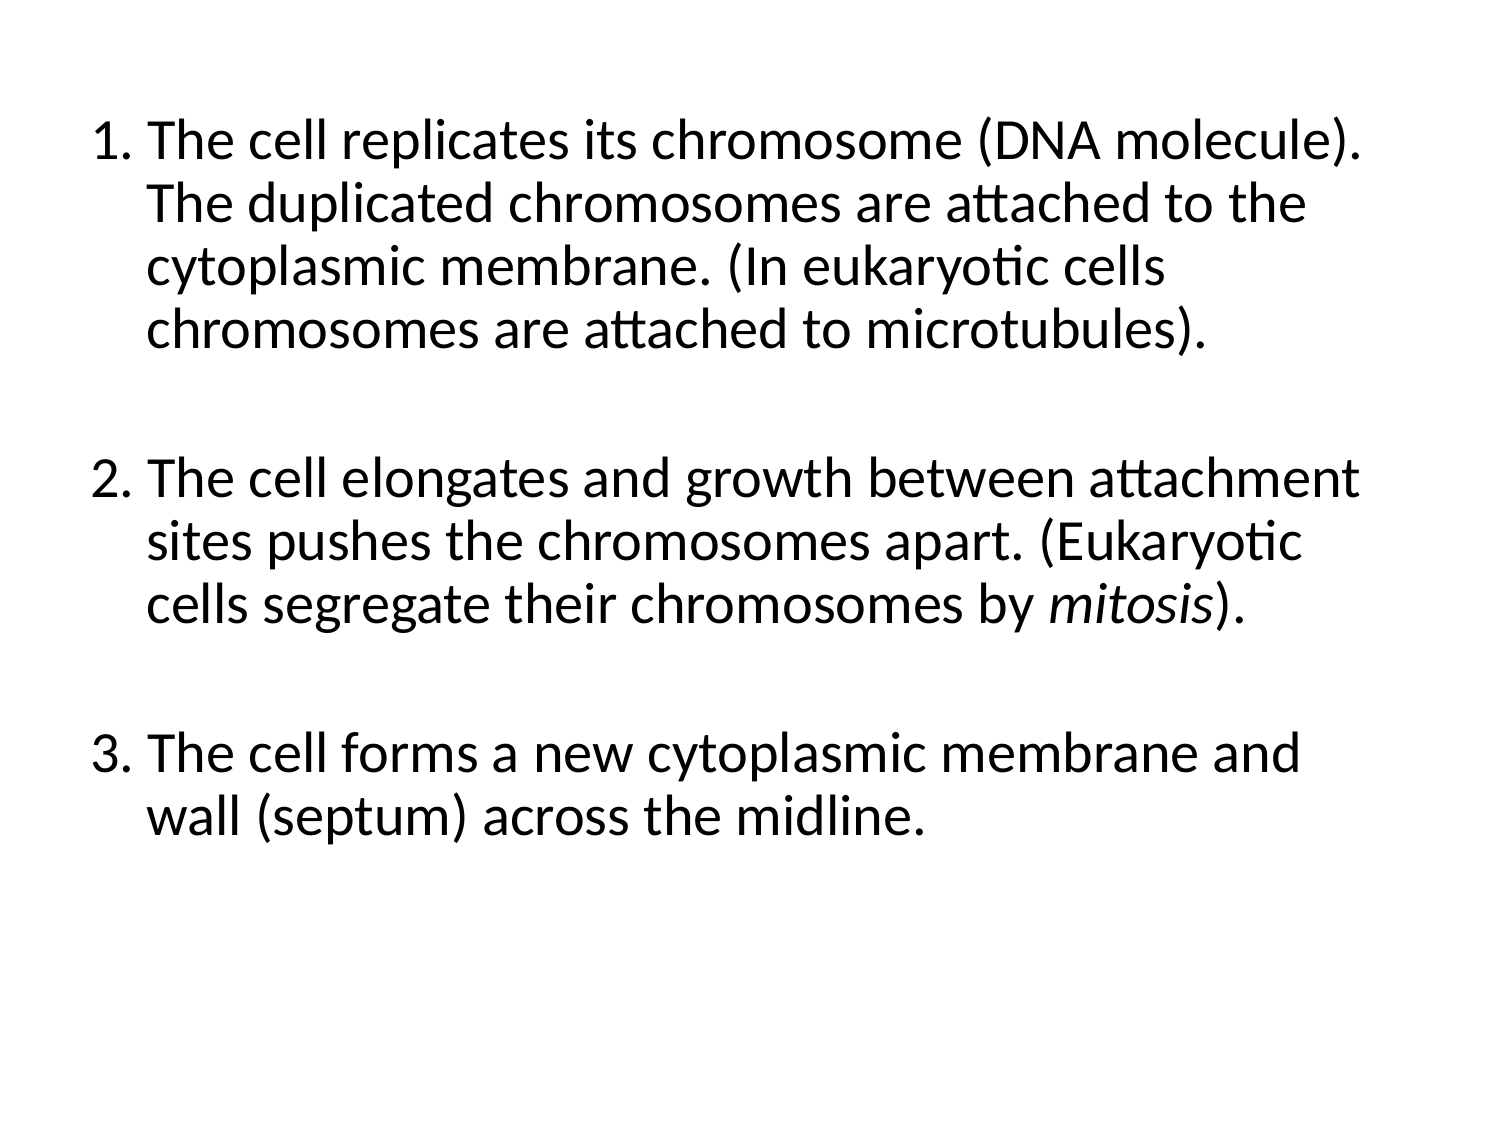

1. The cell replicates its chromosome (DNA molecule). The duplicated chromosomes are attached to the cytoplasmic membrane. (In eukaryotic cells chromosomes are attached to microtubules).

2. The cell elongates and growth between attachment sites pushes the chromosomes apart. (Eukaryotic cells segregate their chromosomes by mitosis).

3. The cell forms a new cytoplasmic membrane and wall (septum) across the midline.